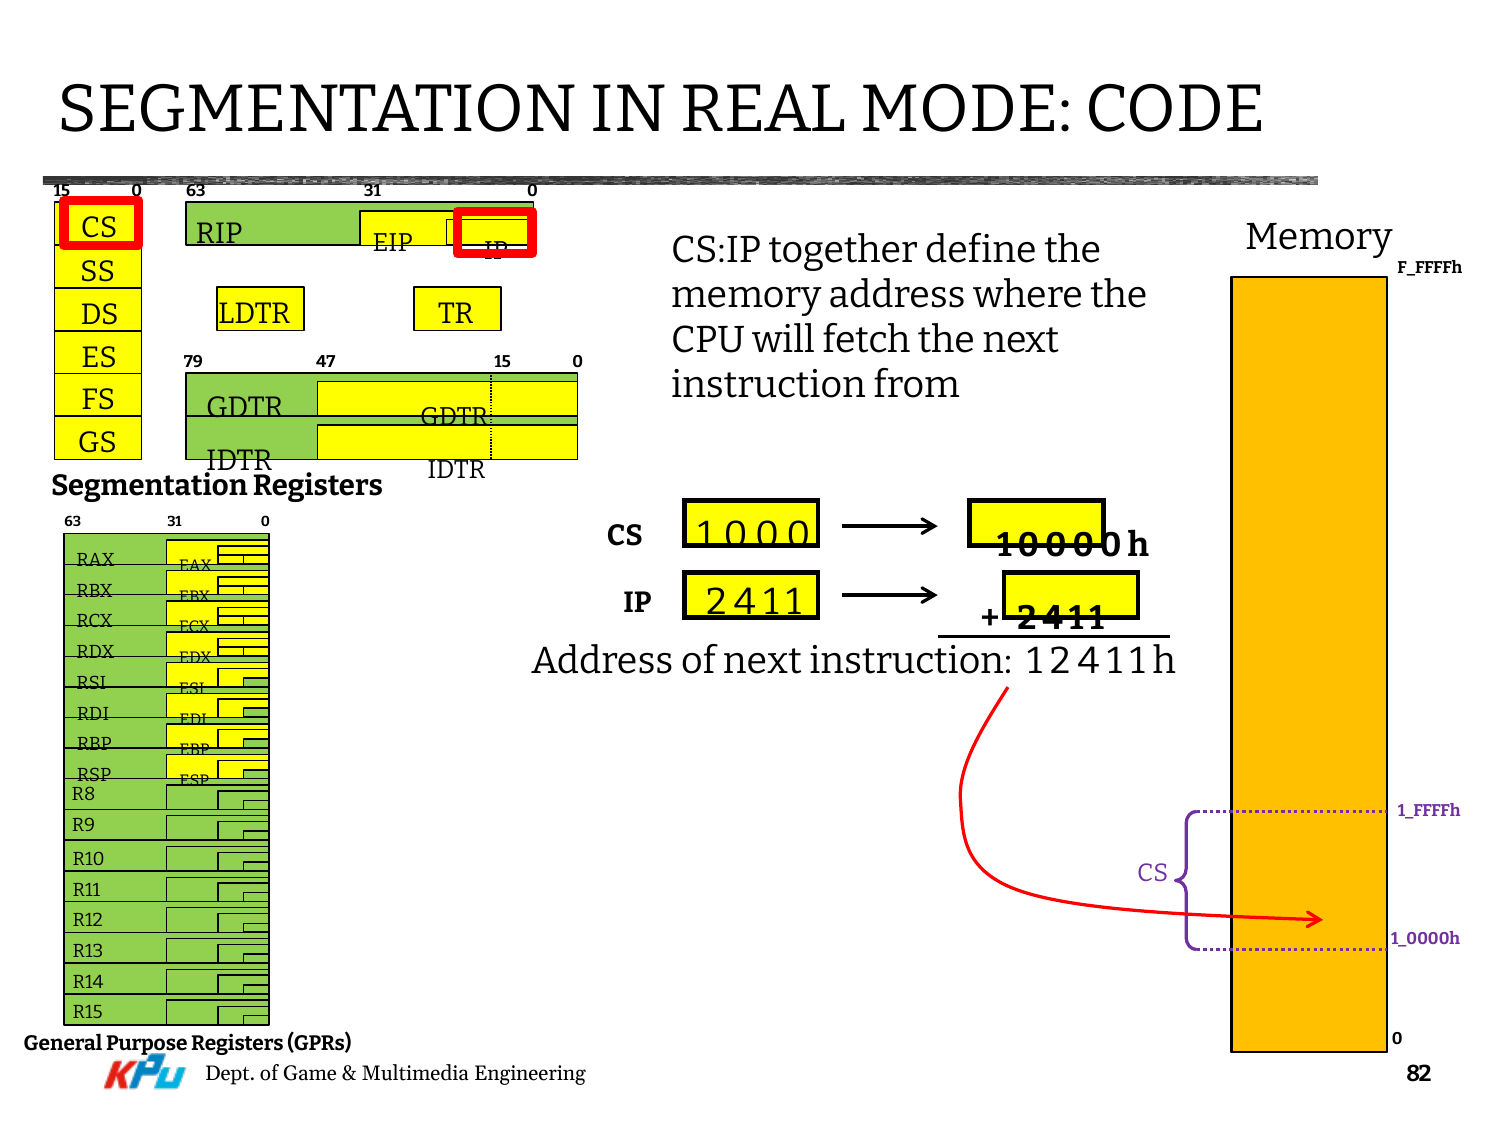

# Segmentation in Real Mode: Code
15	0
63	31	0
RIP	EIP	IP

CS

SS

LDTR	TR
DS

ES
79	47	15	0

GDTR	GDTR
IDTR	IDTR

FS

GS

Segmentation Registers

Memory
CS:IP together define the
memory address where the
CPU will fetch the next
instruction from

F_FFFFh

CS 10 0 0

1 0 0 0 0 h
63	31	0

RAX	EAX
RBX	EBX
RCX	ECX
RDX	EDX
RSI	ESI

RDI	EDI
RBP	EBP
RSP	ESP

R8

R9

R10
R11
R12
R13
R14
R15

General Purpose Registers (GPRs)

IP 2 4 1 1

+   2 4 1 1

Address of next instruction:  1 2 4 1 1 h

1_FFFFh

CS

1_0000h

0
Dept. of Game & Multimedia Engineering
82